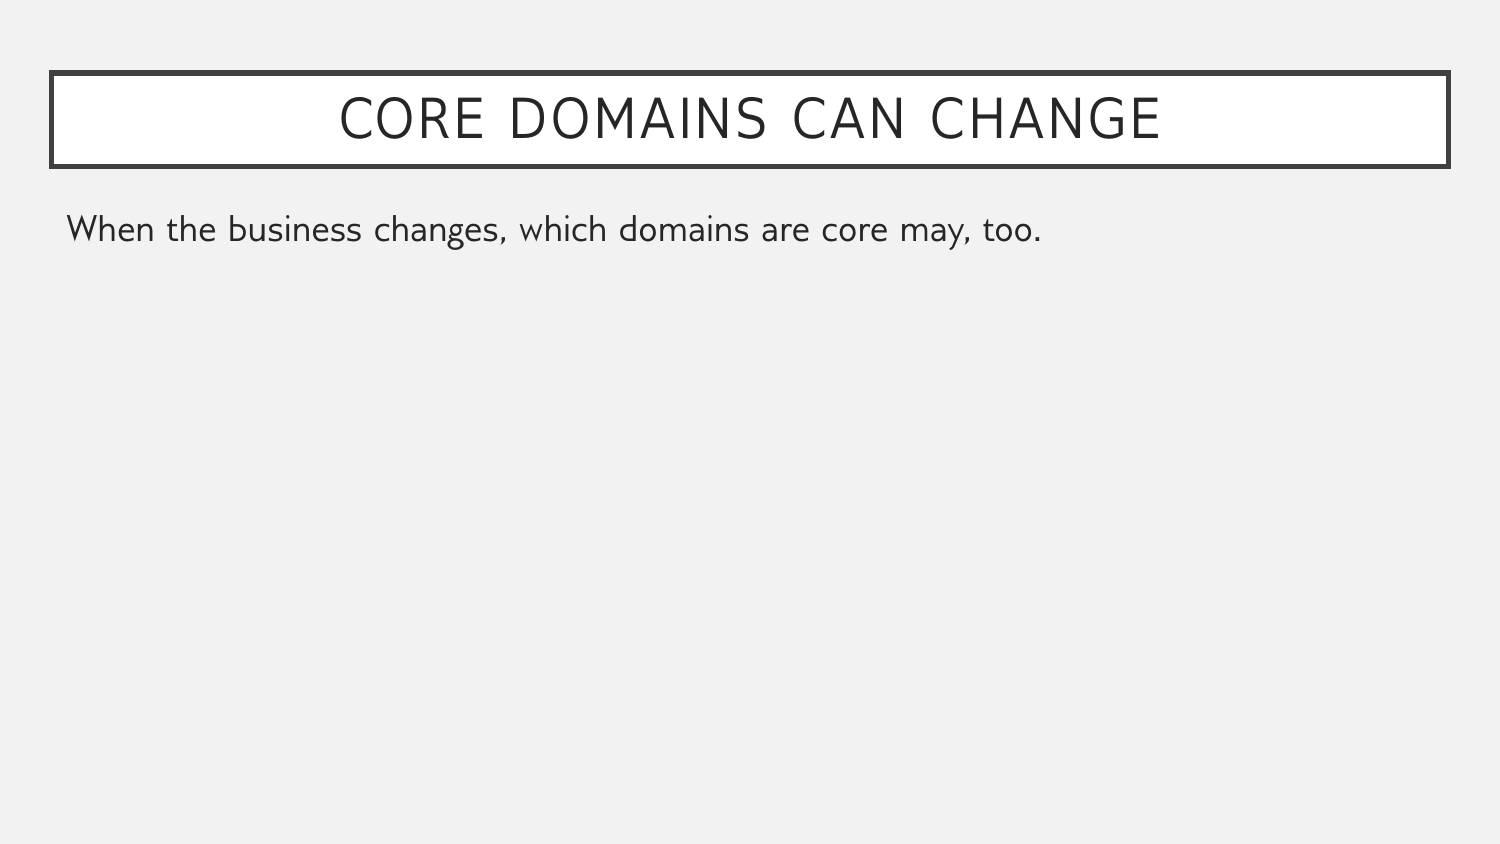

# Core Domains Can Change
When the business changes, which domains are core may, too.